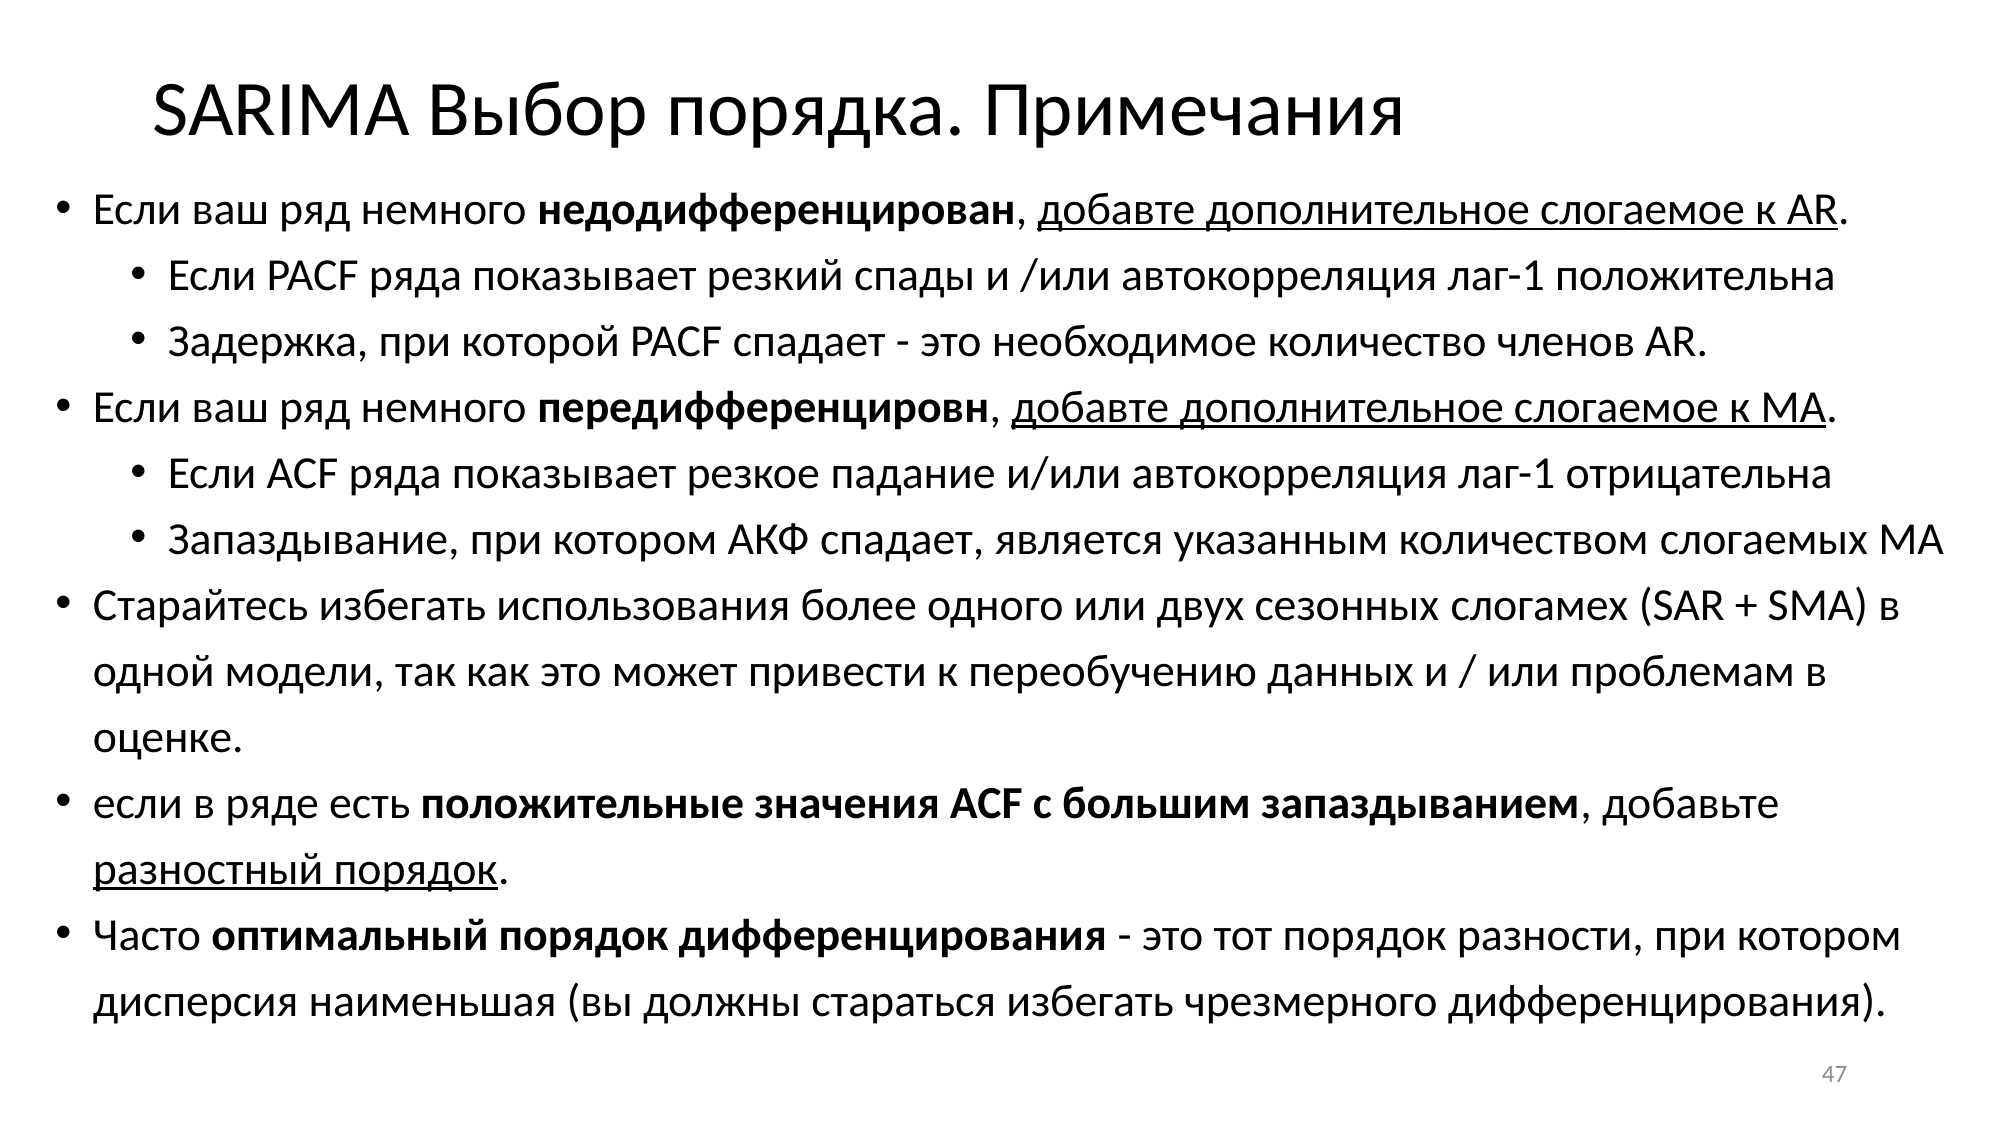

# SARIMA Выбор порядка. Примечания
Если ваш ряд немного недодифференцирован, добавте дополнительное слогаемое к AR.
Если PACF ряда показывает резкий спады и /или автокорреляция лаг-1 положительна
Задержка, при которой PACF спадает - это необходимое количество членов AR.
Если ваш ряд немного передифференцировн, добавте дополнительное слогаемое к MA.
Если ACF ряда показывает резкое падание и/или автокорреляция лаг-1 отрицательна
Запаздывание, при котором АКФ спадает, является указанным количеством слогаемых MA
Старайтесь избегать использования более одного или двух сезонных слогамех (SAR + SMA) в одной модели, так как это может привести к переобучению данных и / или проблемам в оценке.
если в ряде есть положительные значения ACF с большим запаздыванием, добавьте разностный порядок.
Часто оптимальный порядок дифференцирования - это тот порядок разности, при котором дисперсия наименьшая (вы должны стараться избегать чрезмерного дифференцирования).
47